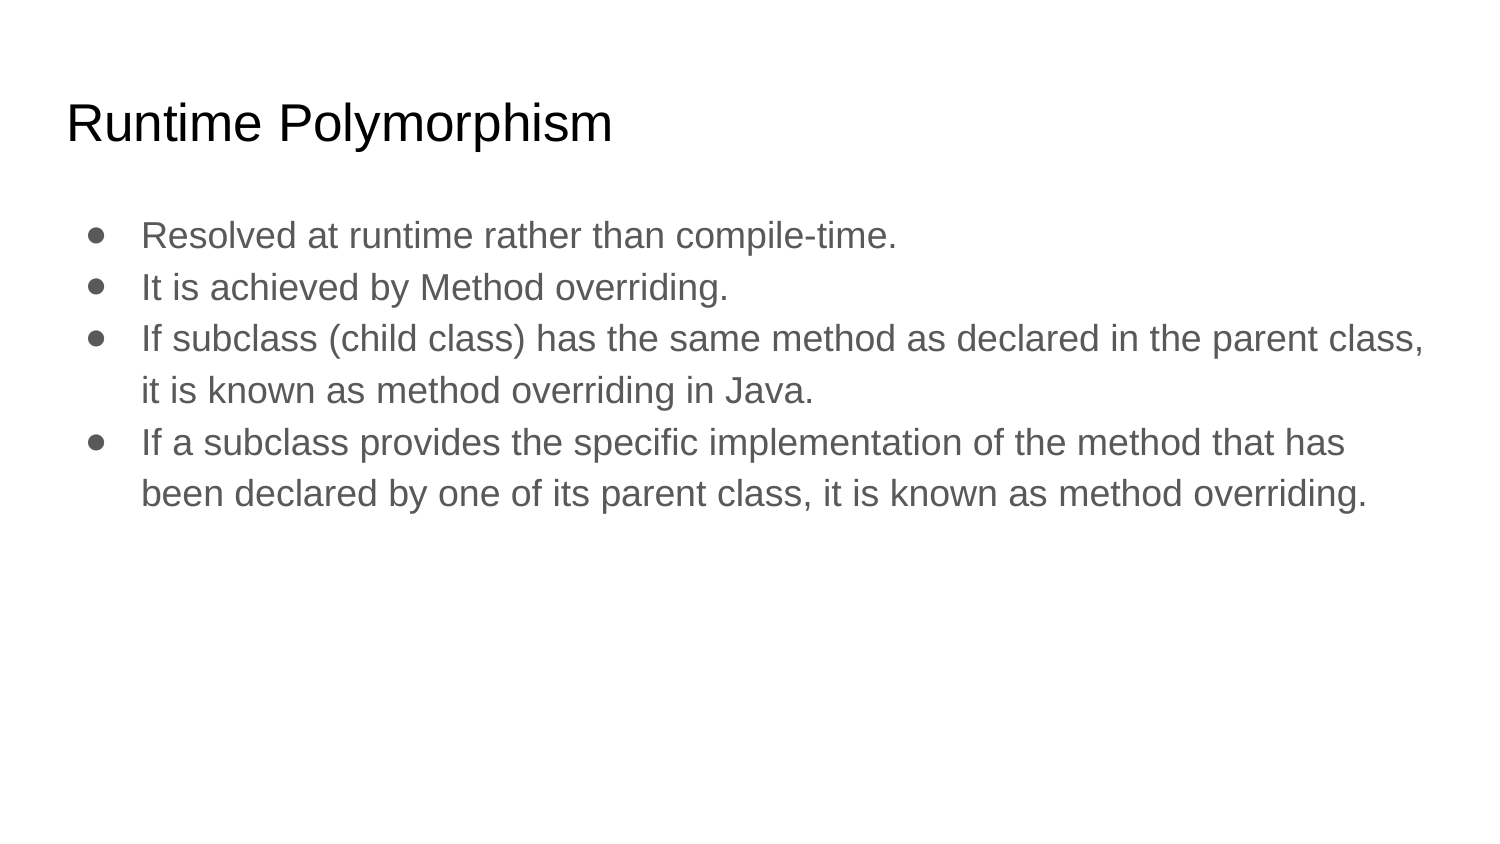

# Runtime Polymorphism
Resolved at runtime rather than compile-time.
It is achieved by Method overriding.
If subclass (child class) has the same method as declared in the parent class, it is known as method overriding in Java.
If a subclass provides the specific implementation of the method that has been declared by one of its parent class, it is known as method overriding.